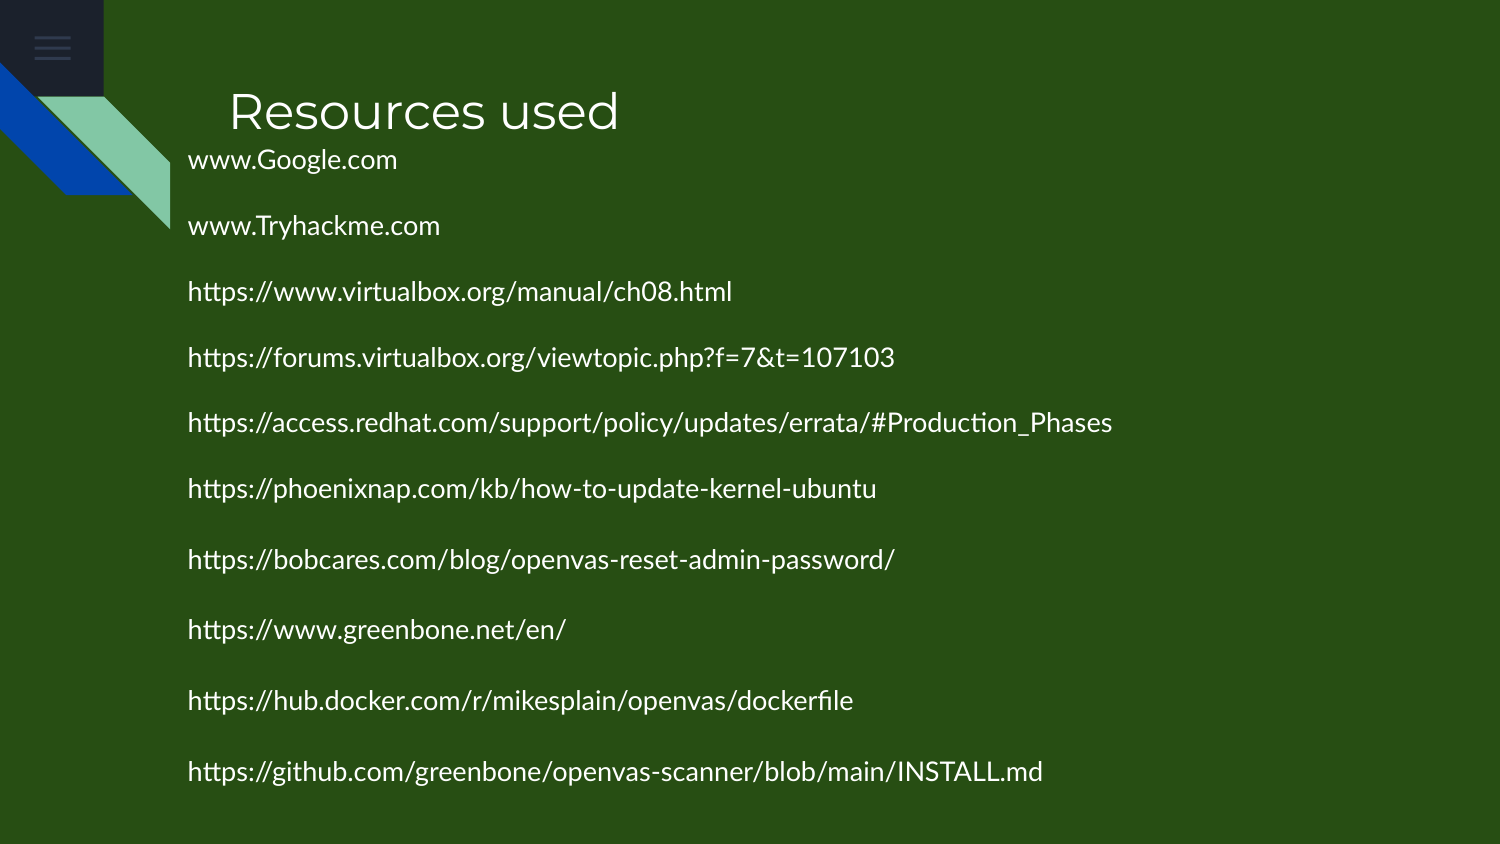

# Resources used
www.Google.com
www.Tryhackme.com
https://www.virtualbox.org/manual/ch08.html
https://forums.virtualbox.org/viewtopic.php?f=7&t=107103
https://access.redhat.com/support/policy/updates/errata/#Production_Phases
https://phoenixnap.com/kb/how-to-update-kernel-ubuntu
https://bobcares.com/blog/openvas-reset-admin-password/
https://www.greenbone.net/en/
https://hub.docker.com/r/mikesplain/openvas/dockerfile
https://github.com/greenbone/openvas-scanner/blob/main/INSTALL.md